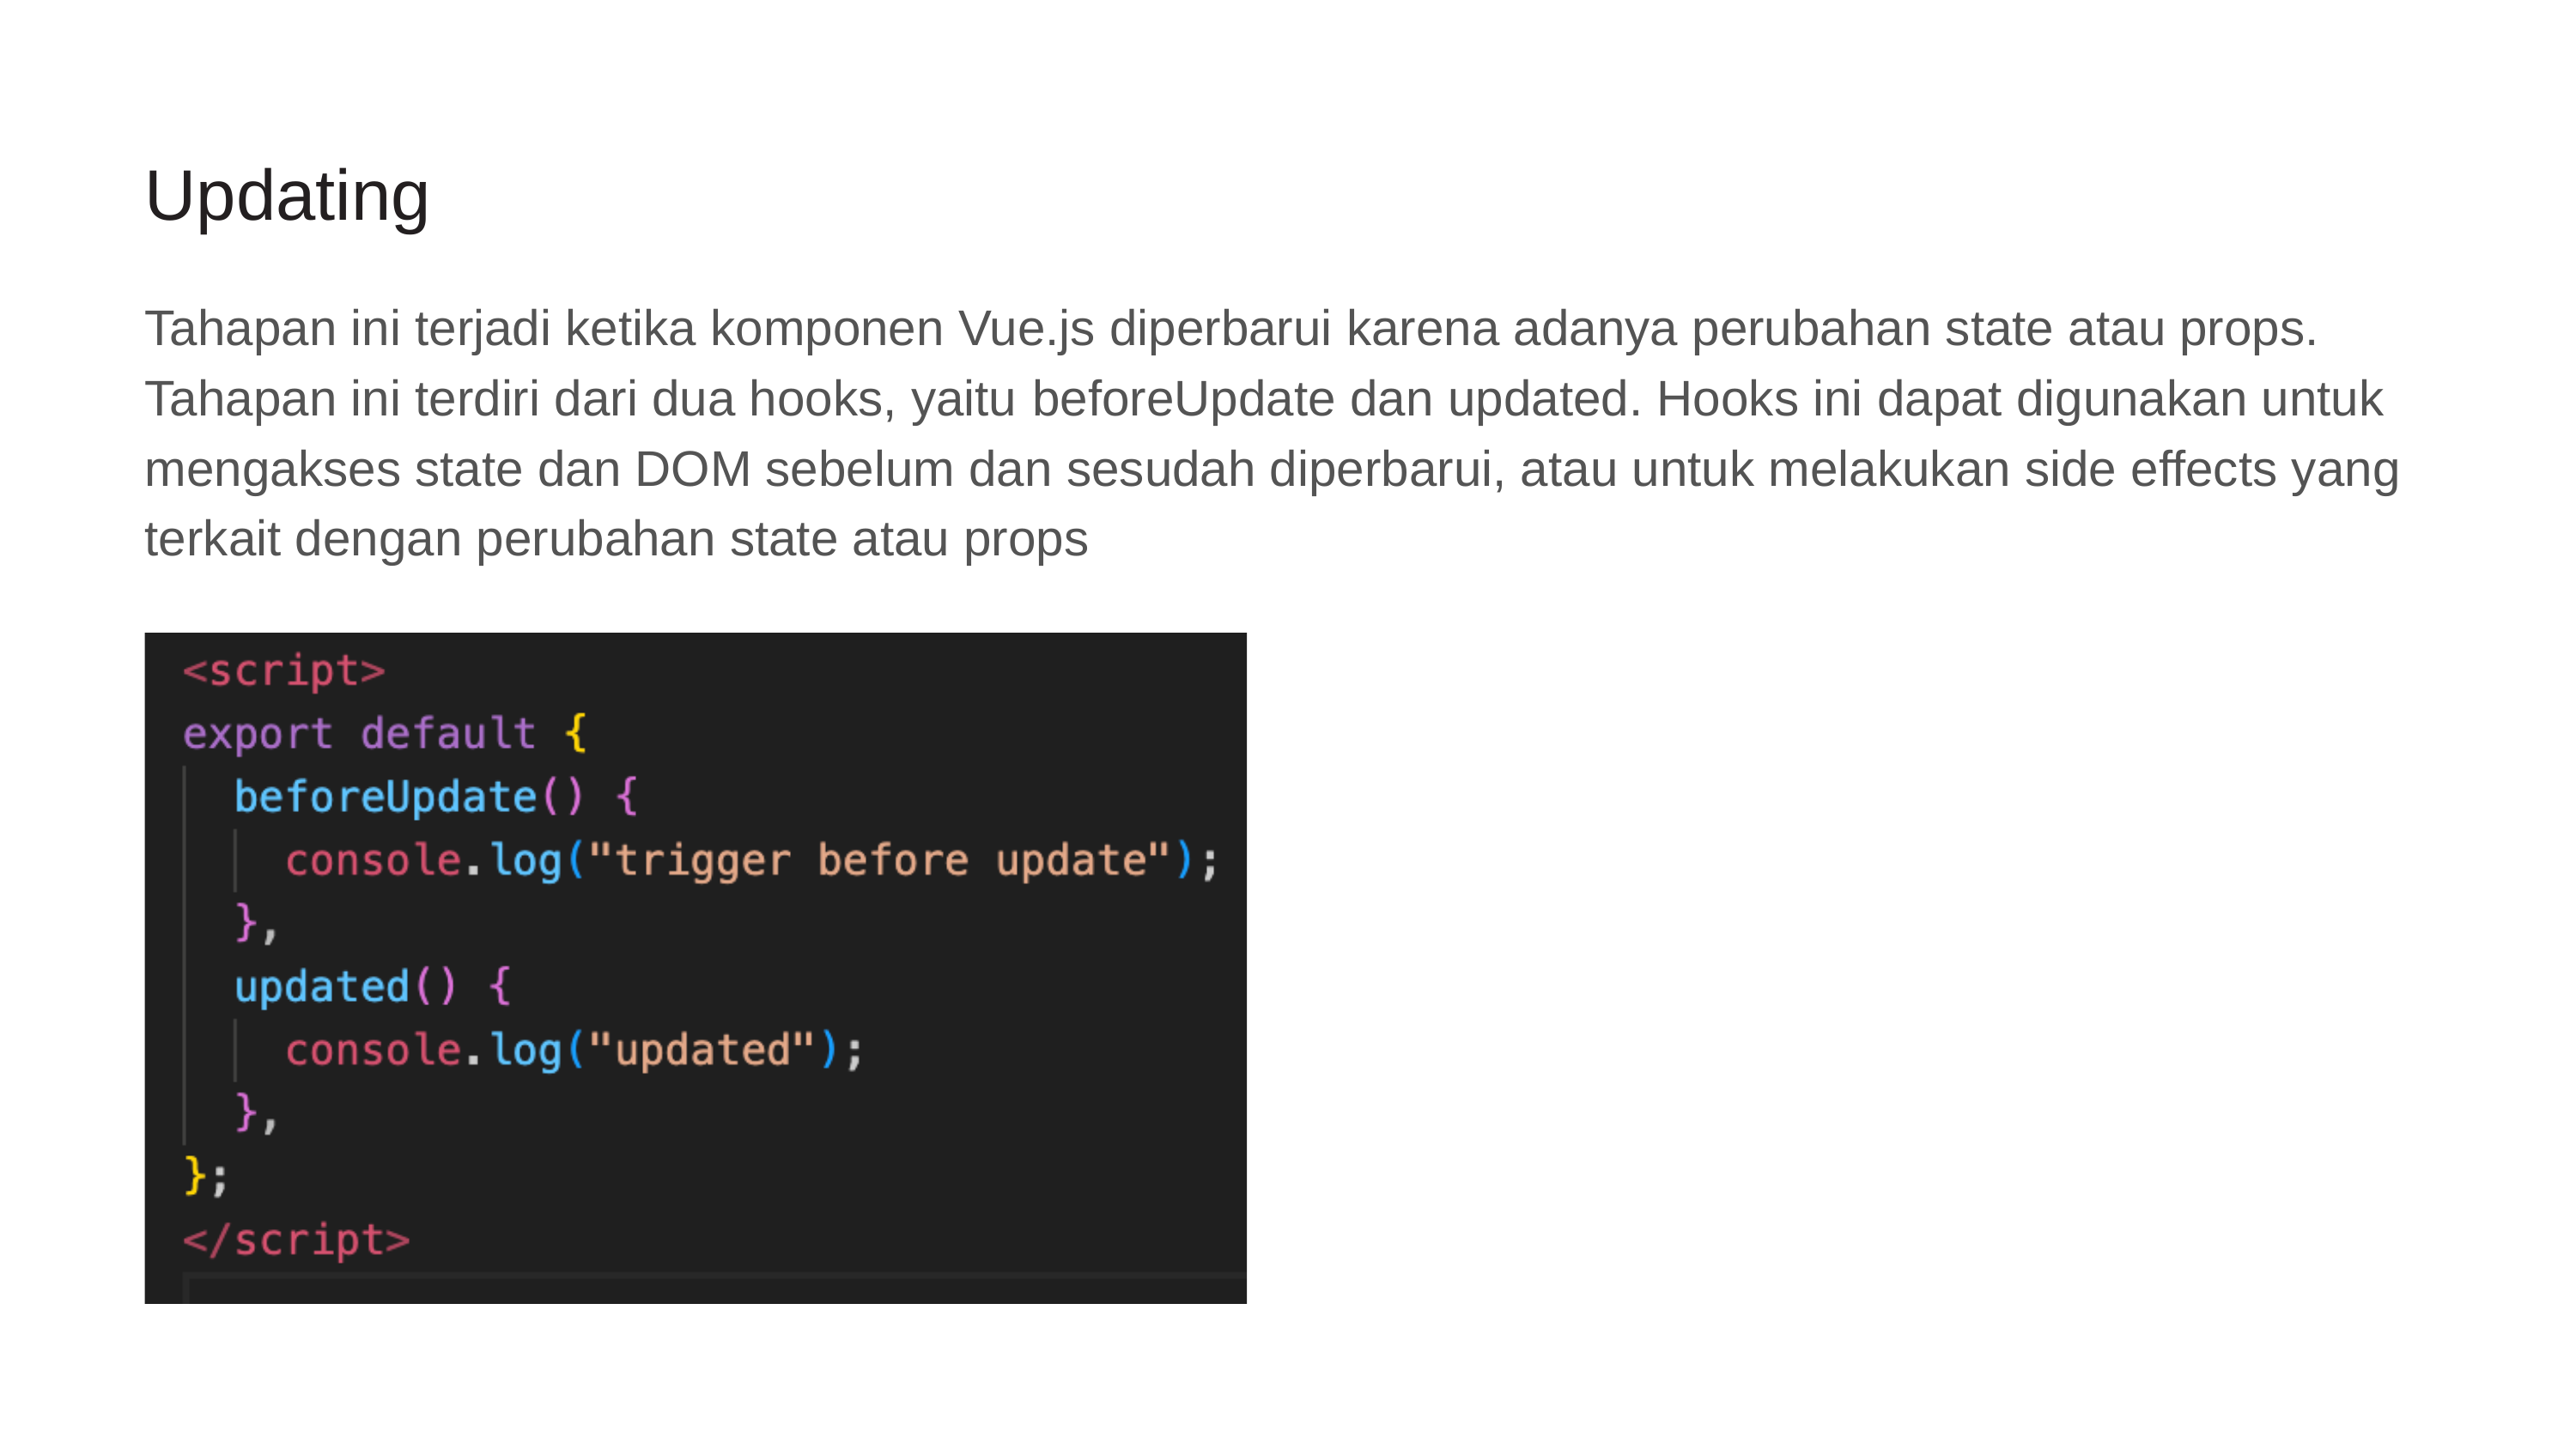

Updating
Tahapan ini terjadi ketika komponen Vue.js diperbarui karena adanya perubahan state atau props. Tahapan ini terdiri dari dua hooks, yaitu beforeUpdate dan updated. Hooks ini dapat digunakan untuk mengakses state dan DOM sebelum dan sesudah diperbarui, atau untuk melakukan side effects yang terkait dengan perubahan state atau props